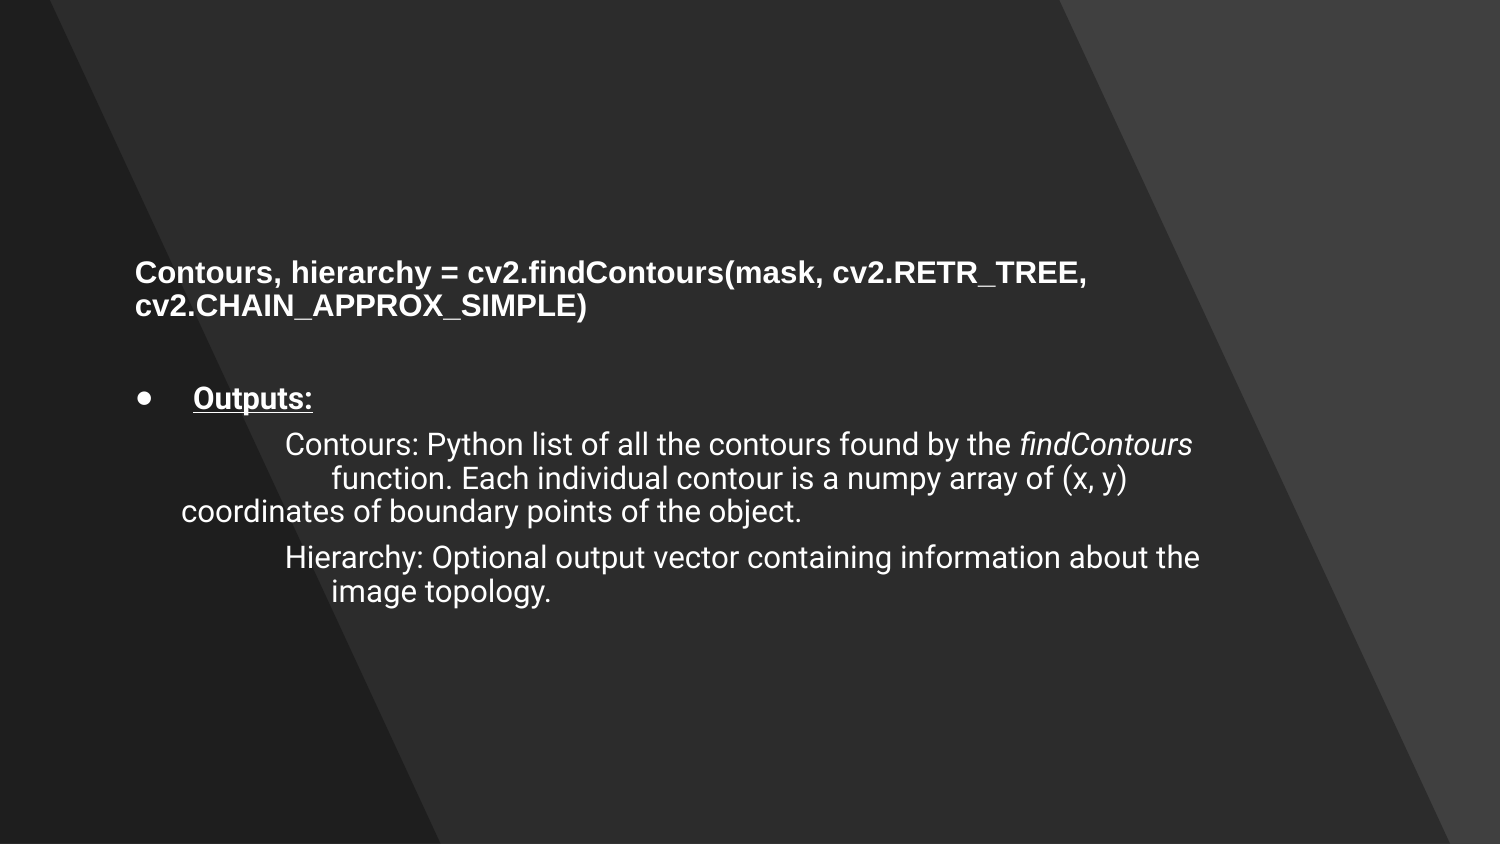

Contours, hierarchy = cv2.findContours(mask, cv2.RETR_TREE, cv2.CHAIN_APPROX_SIMPLE)

Outputs:
	Contours: Python list of all the contours found by the findContours 		      function. Each individual contour is a numpy array of (x, y) 		      coordinates of boundary points of the object.
	Hierarchy: Optional output vector containing information about the 		      image topology.